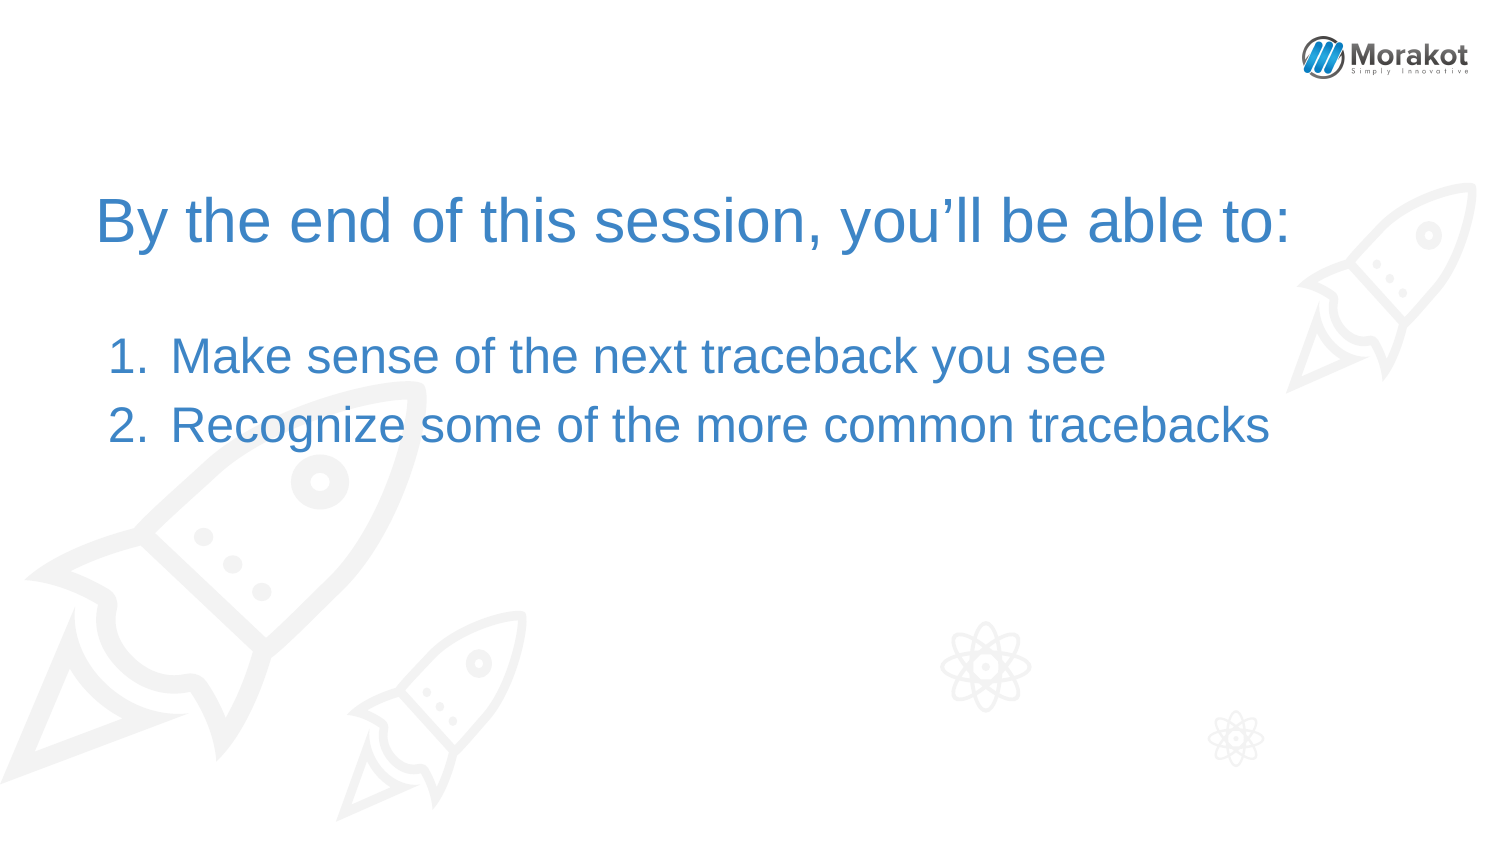

# By the end of this session, you’ll be able to:

Make sense of the next traceback you see
Recognize some of the more common tracebacks